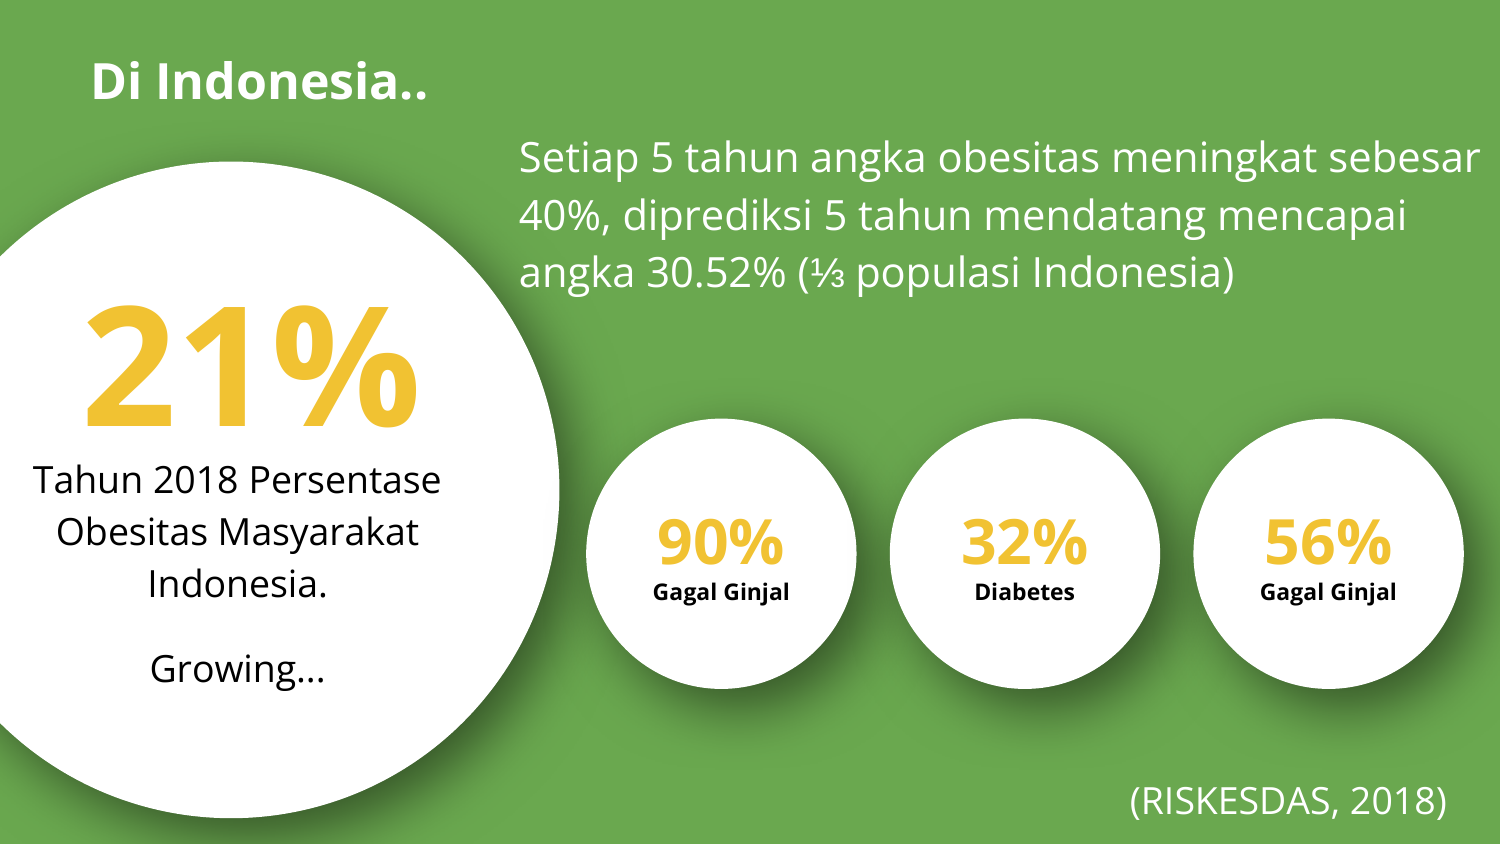

Di Indonesia..
Setiap 5 tahun angka obesitas meningkat sebesar 40%, diprediksi 5 tahun mendatang mencapai angka 30.52% (⅓ populasi Indonesia)
# 21%

90%
Gagal Ginjal
32%
Diabetes
56%
Gagal Ginjal
Tahun 2018 Persentase Obesitas Masyarakat Indonesia.
Growing...
(RISKESDAS, 2018)